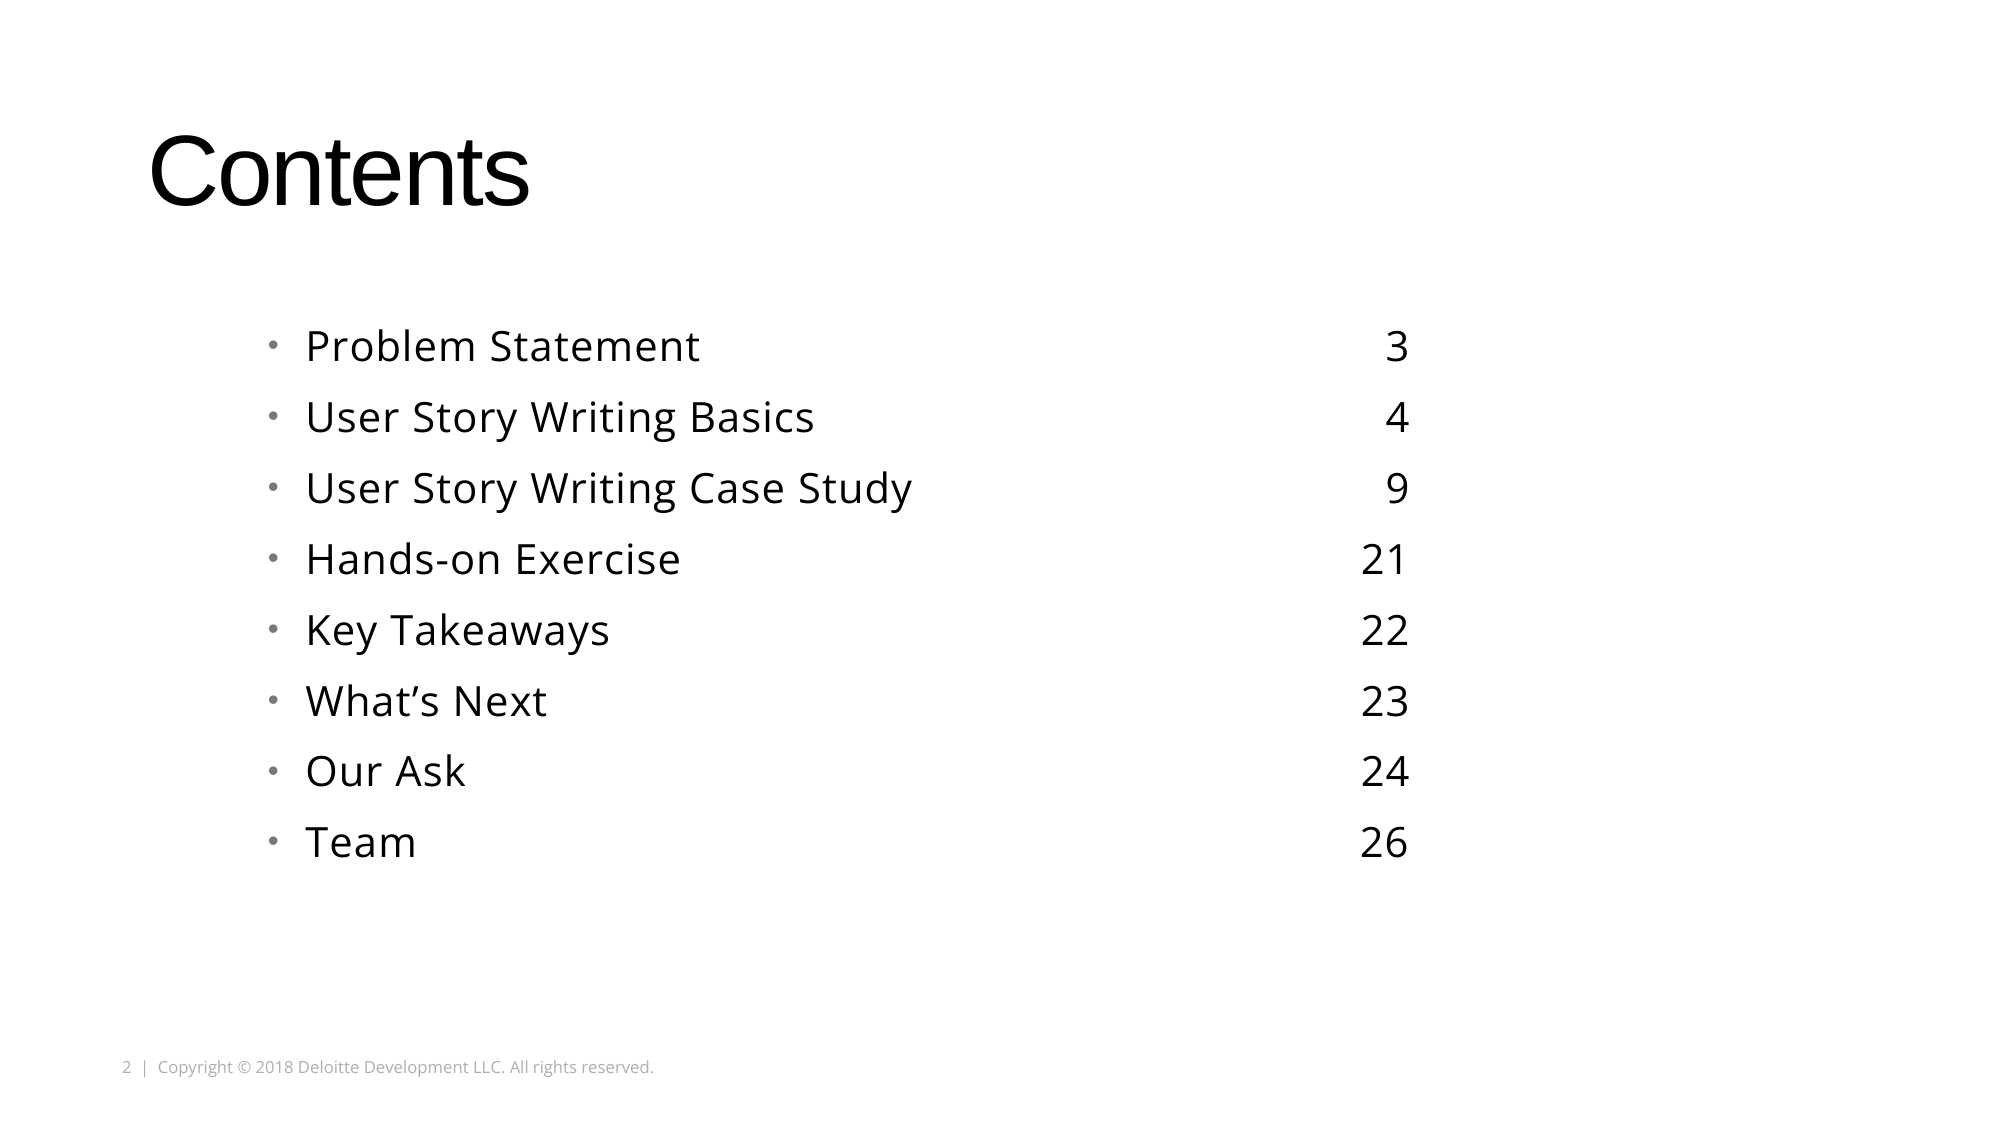

# Contents
Problem Statement	3
User Story Writing Basics	4
User Story Writing Case Study 	9
Hands-on Exercise 	21
Key Takeaways 	22
What’s Next	23
Our Ask	24
Team	26